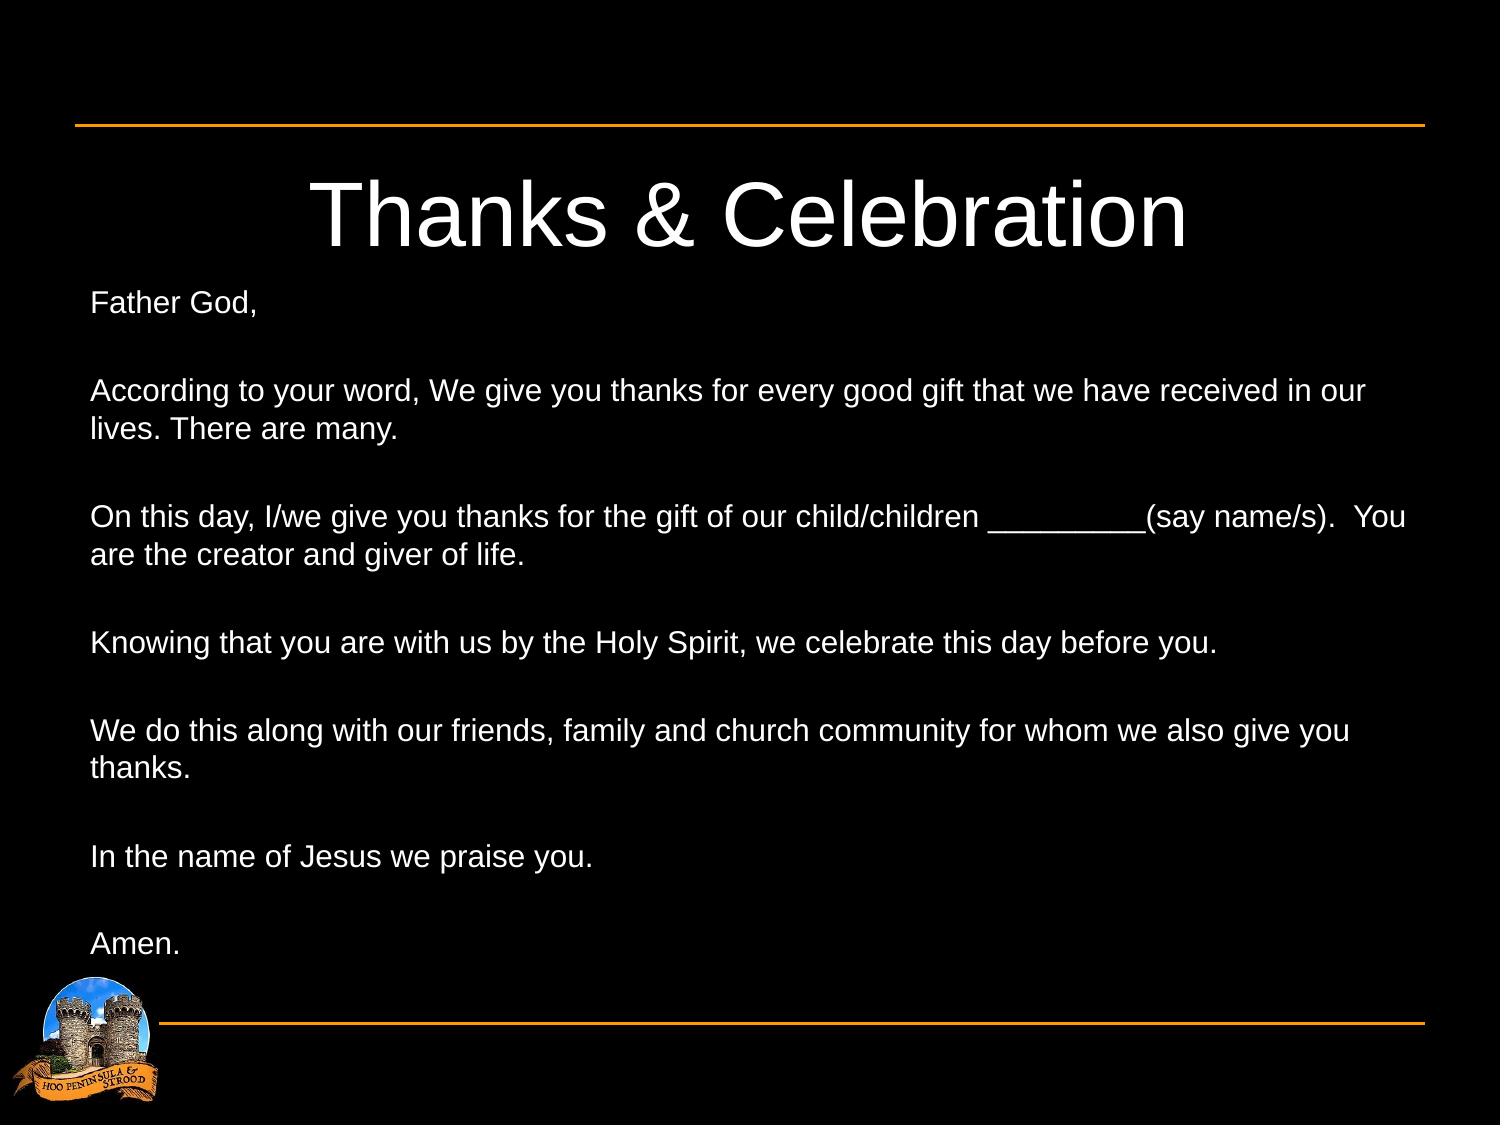

# Thanks & Celebration
Father God,

According to your word, We give you thanks for every good gift that we have received in our lives. There are many.

On this day, I/we give you thanks for the gift of our child/children _________(say name/s).  You are the creator and giver of life.

Knowing that you are with us by the Holy Spirit, we celebrate this day before you.

We do this along with our friends, family and church community for whom we also give you thanks.

In the name of Jesus we praise you.

Amen.